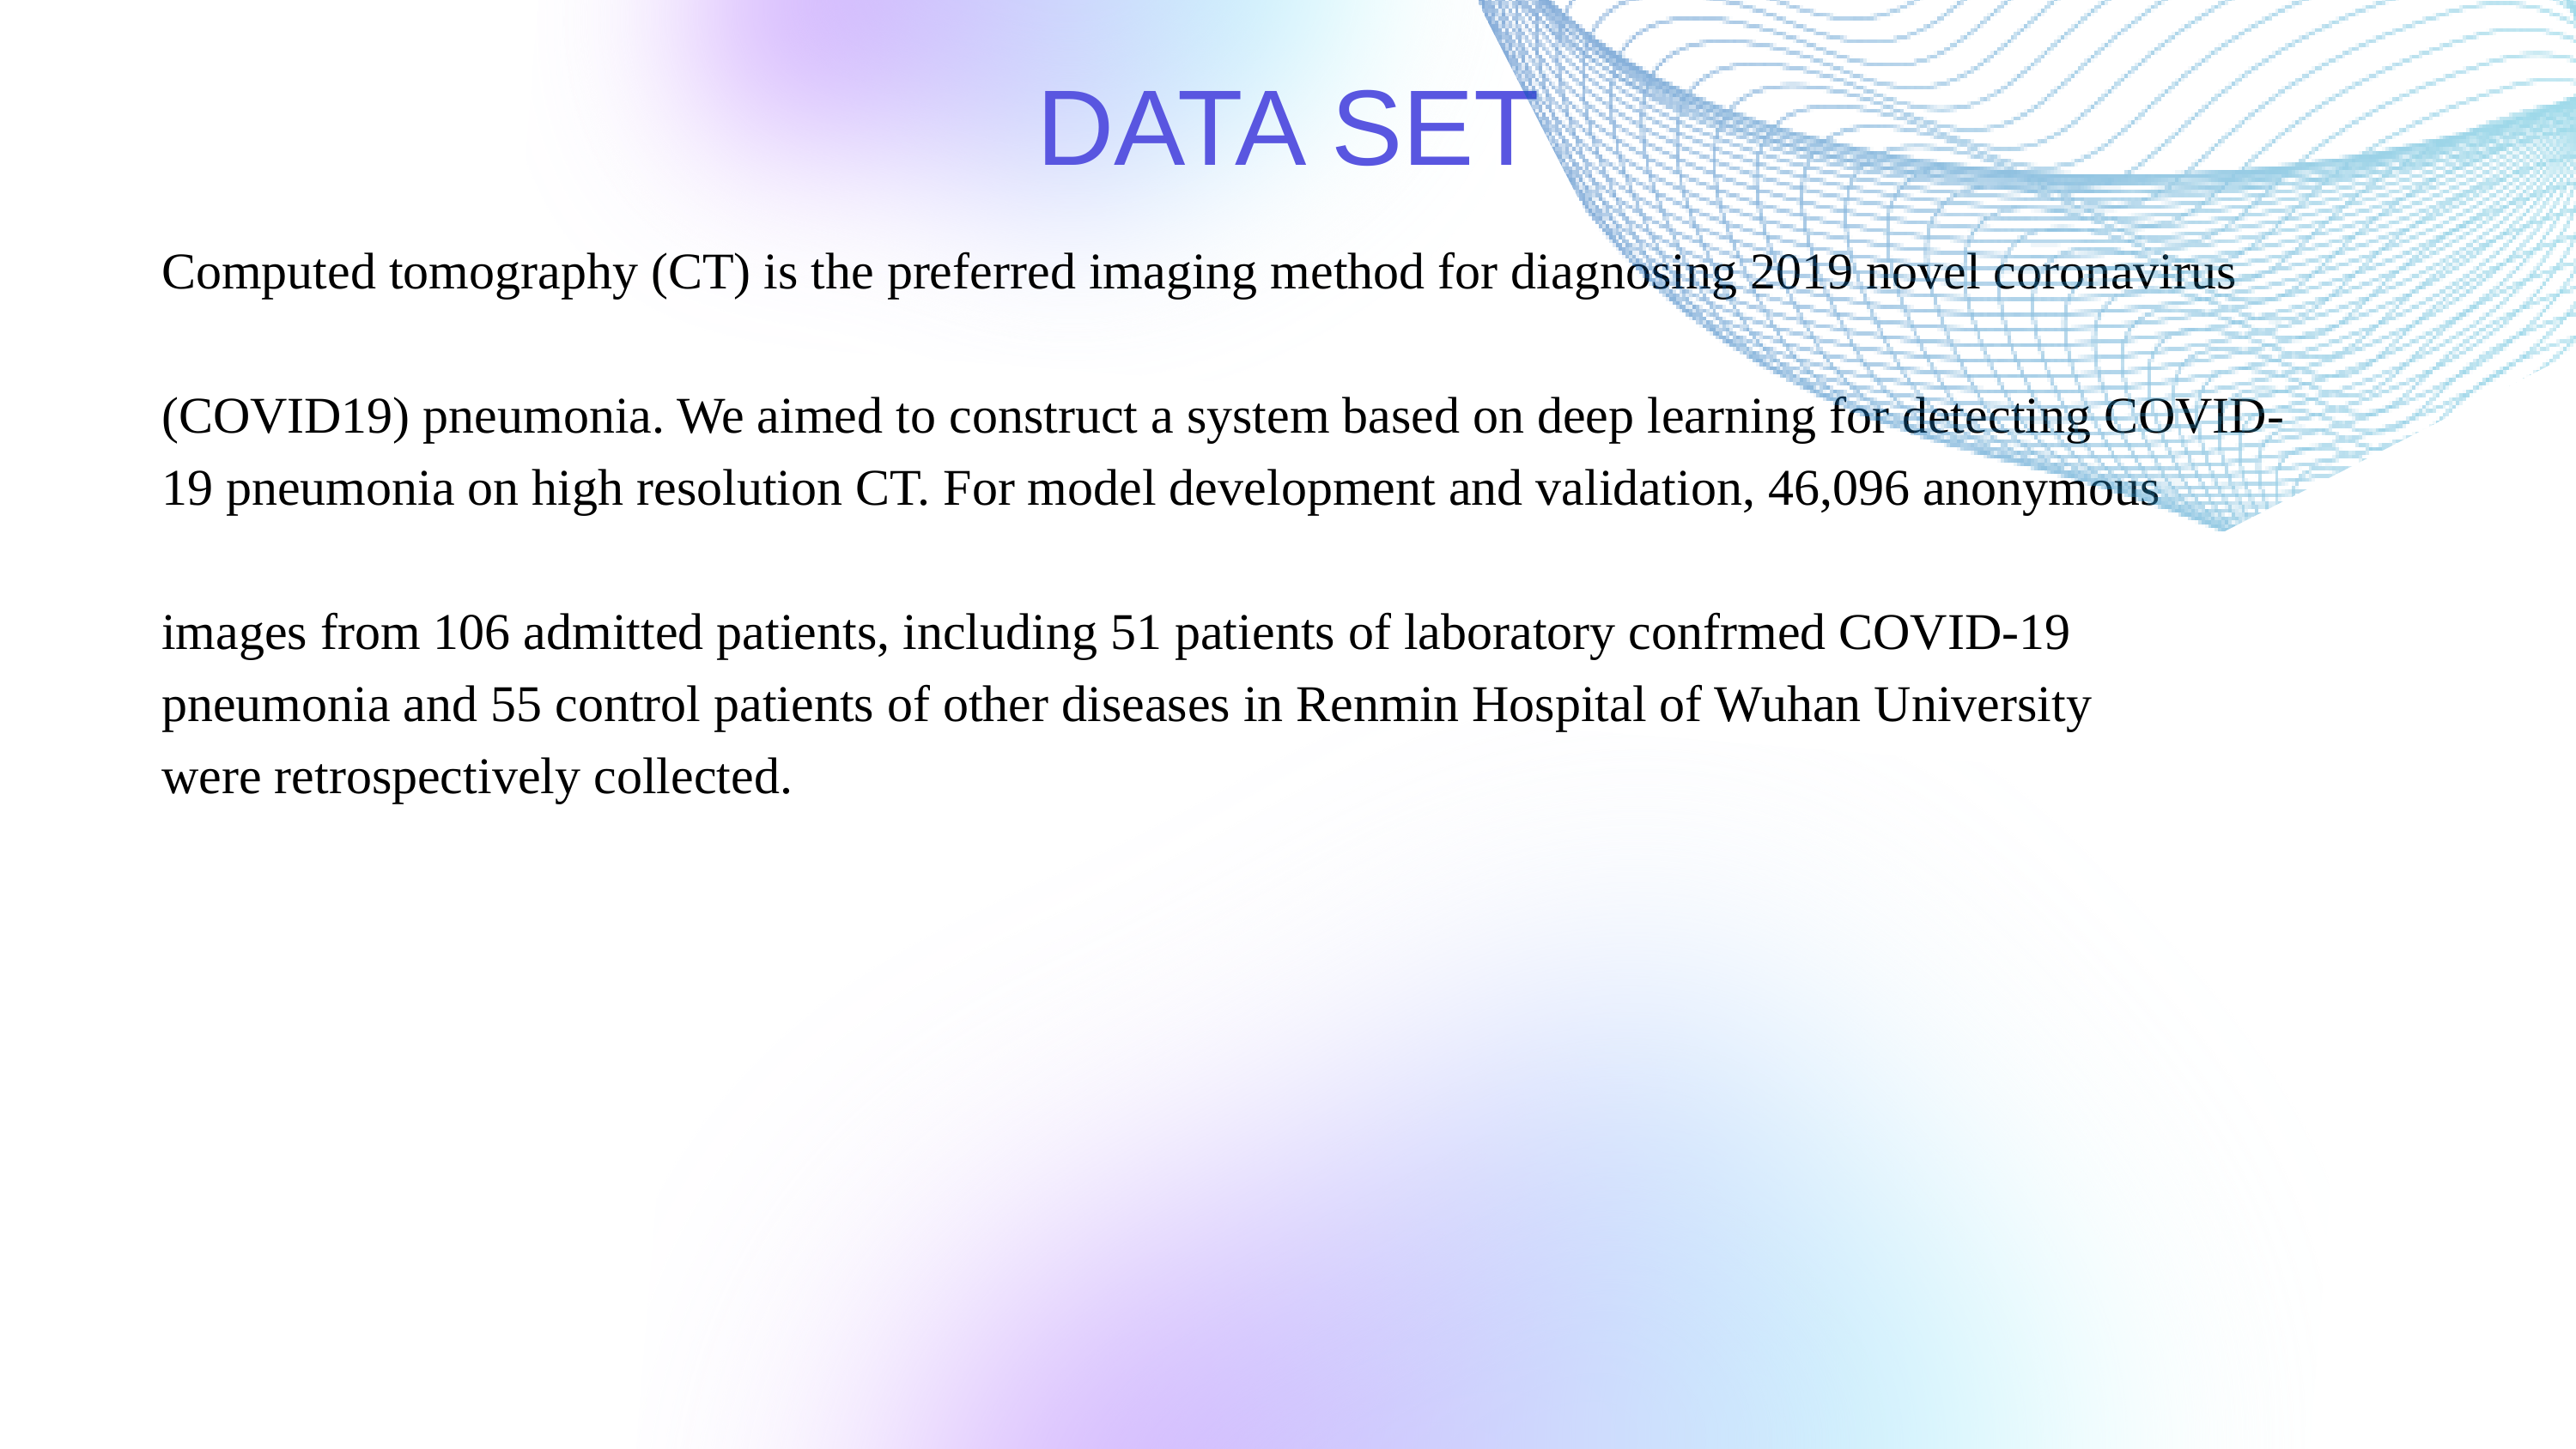

DATA SET
Computed tomography (CT) is the preferred imaging method for diagnosing 2019 novel coronavirus

(COVID19) pneumonia. We aimed to construct a system based on deep learning for detecting COVID-
19 pneumonia on high resolution CT. For model development and validation, 46,096 anonymous

images from 106 admitted patients, including 51 patients of laboratory confrmed COVID-19
pneumonia and 55 control patients of other diseases in Renmin Hospital of Wuhan University
were retrospectively collected.